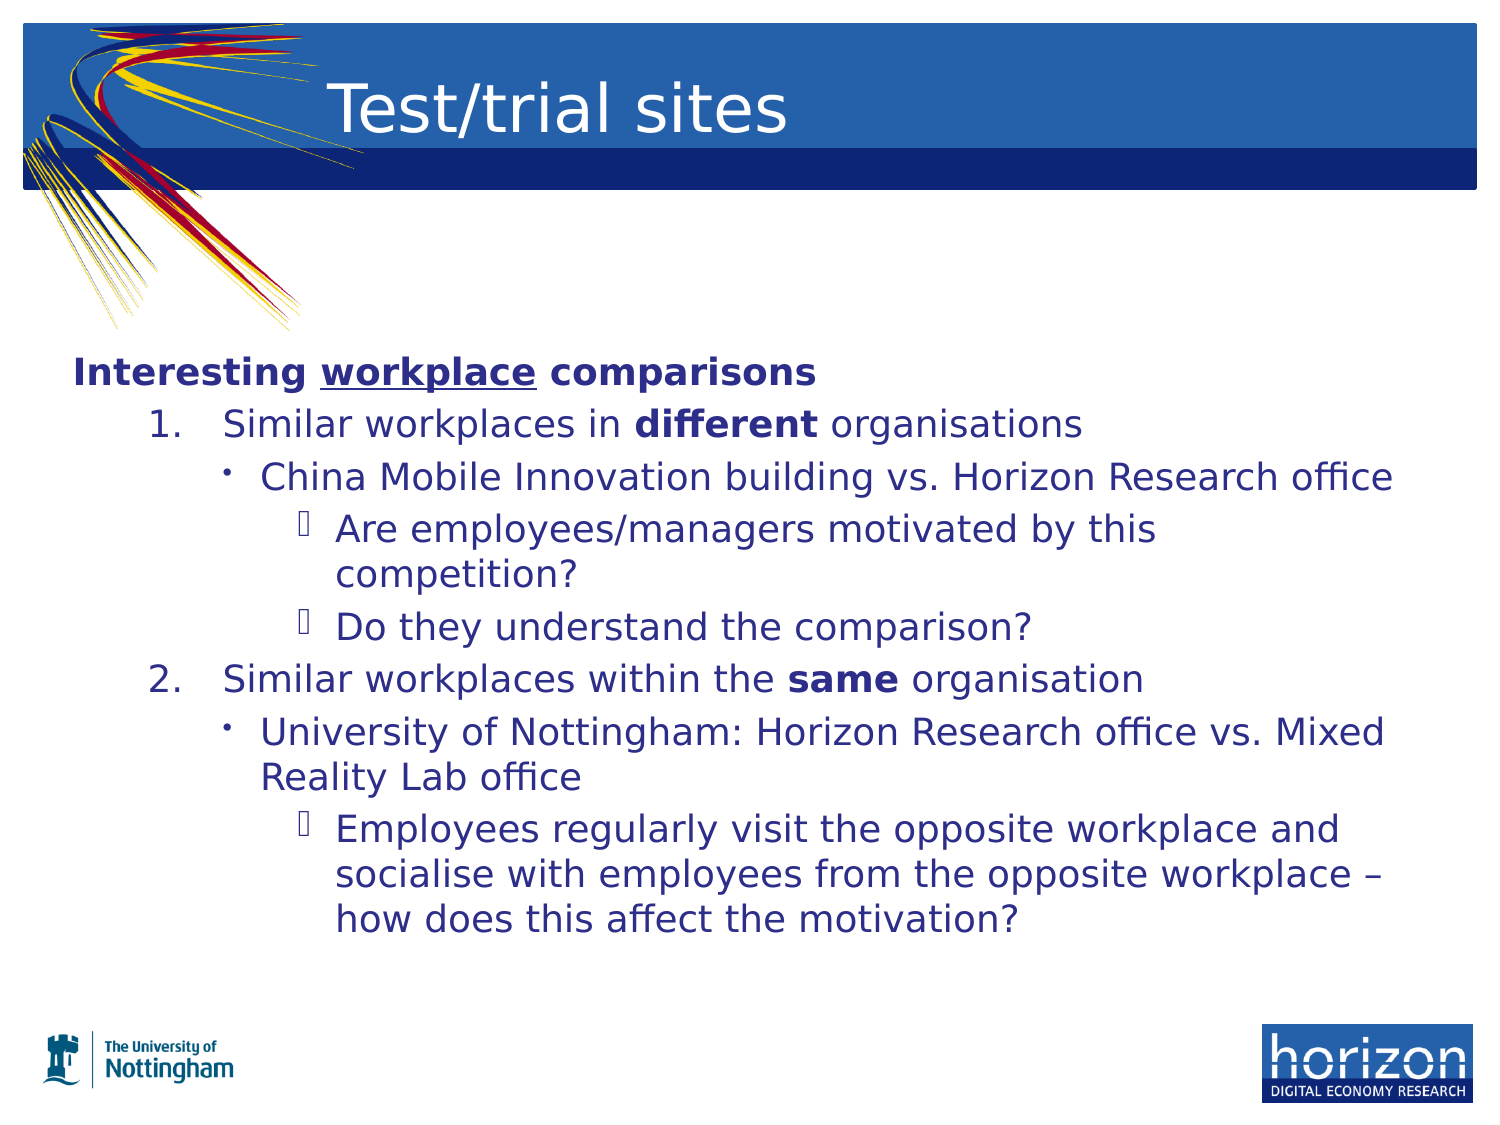

# Test/trial sites
Interesting workplace comparisons
Similar workplaces in different organisations
China Mobile Innovation building vs. Horizon Research office
Are employees/managers motivated by this competition?
Do they understand the comparison?
Similar workplaces within the same organisation
University of Nottingham: Horizon Research office vs. Mixed Reality Lab office
Employees regularly visit the opposite workplace and socialise with employees from the opposite workplace – how does this affect the motivation?